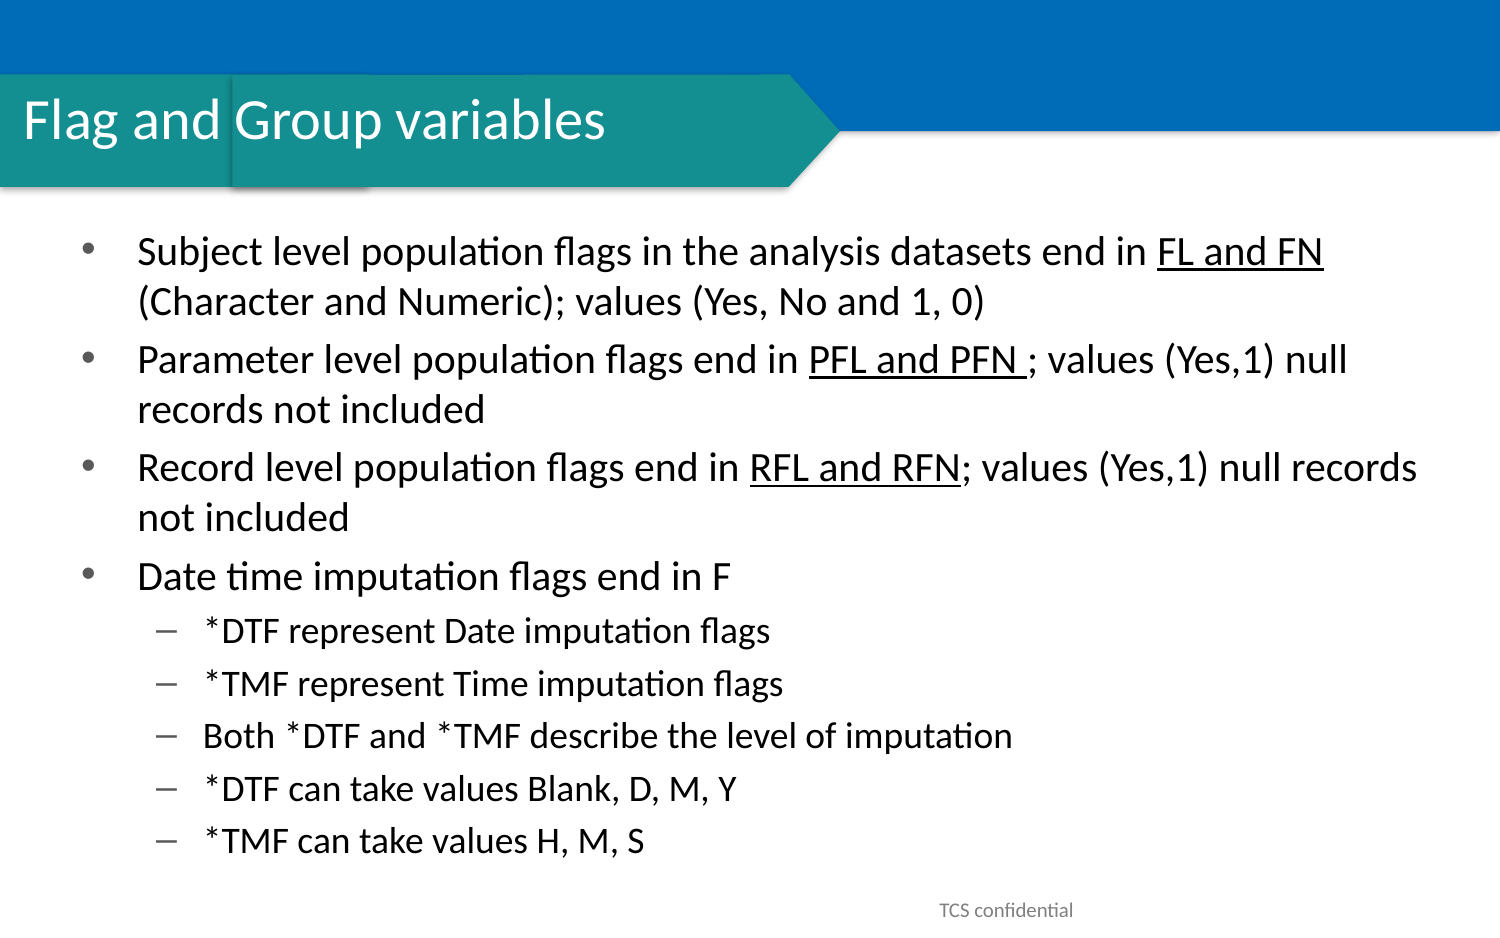

# Flag and Group variables
Subject level population flags in the analysis datasets end in FL and FN (Character and Numeric); values (Yes, No and 1, 0)
Parameter level population flags end in PFL and PFN ; values (Yes,1) null records not included
Record level population flags end in RFL and RFN; values (Yes,1) null records not included
Date time imputation flags end in F
*DTF represent Date imputation flags
*TMF represent Time imputation flags
Both *DTF and *TMF describe the level of imputation
*DTF can take values Blank, D, M, Y
*TMF can take values H, M, S
TCS confidential